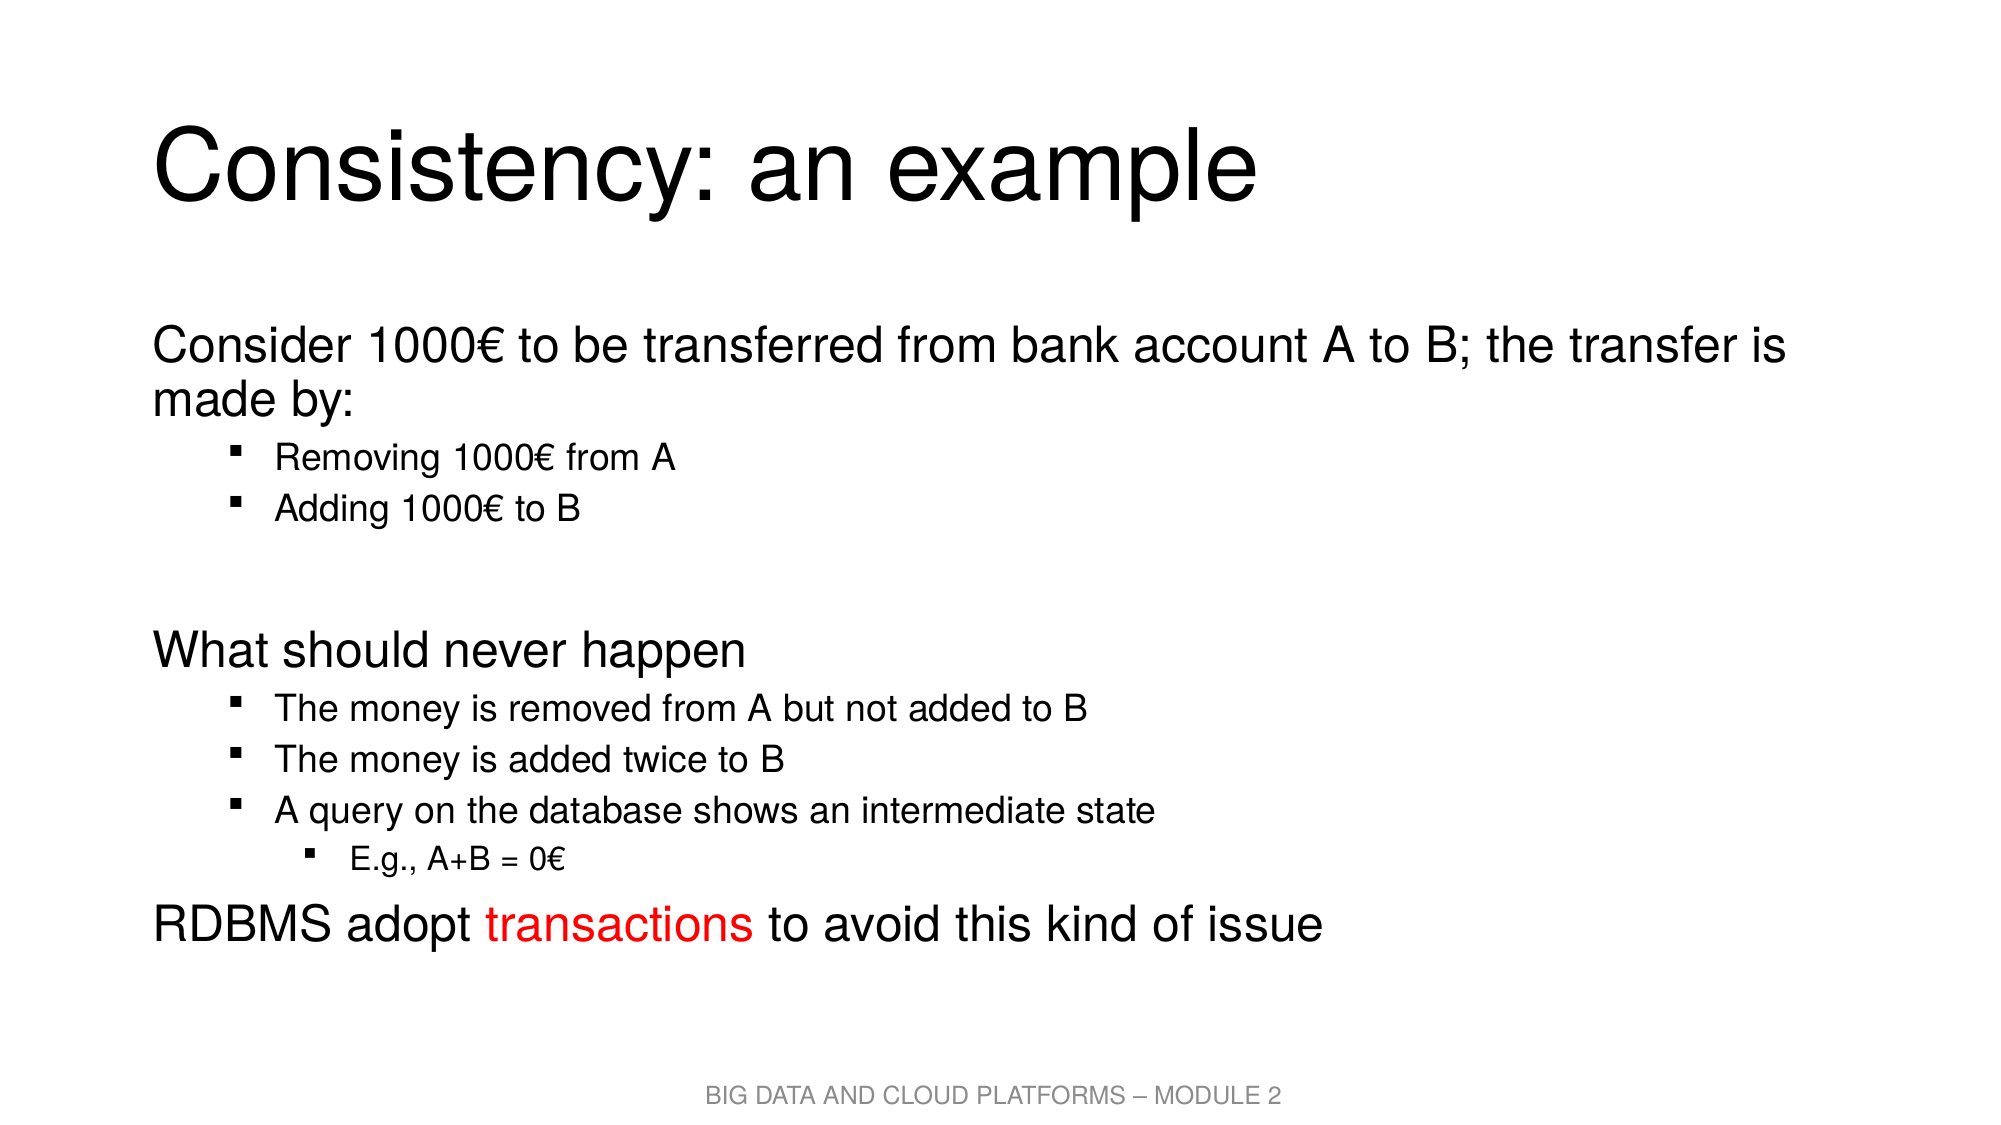

# Consistency: an example
Consider 1000€ to be transferred from bank account A to B; the transfer is made by:
Removing 1000€ from A
Adding 1000€ to B

What should never happen
The money is removed from A but not added to B
The money is added twice to B
A query on the database shows an intermediate state
E.g., A+B = 0€
RDBMS adopt transactions to avoid this kind of issue